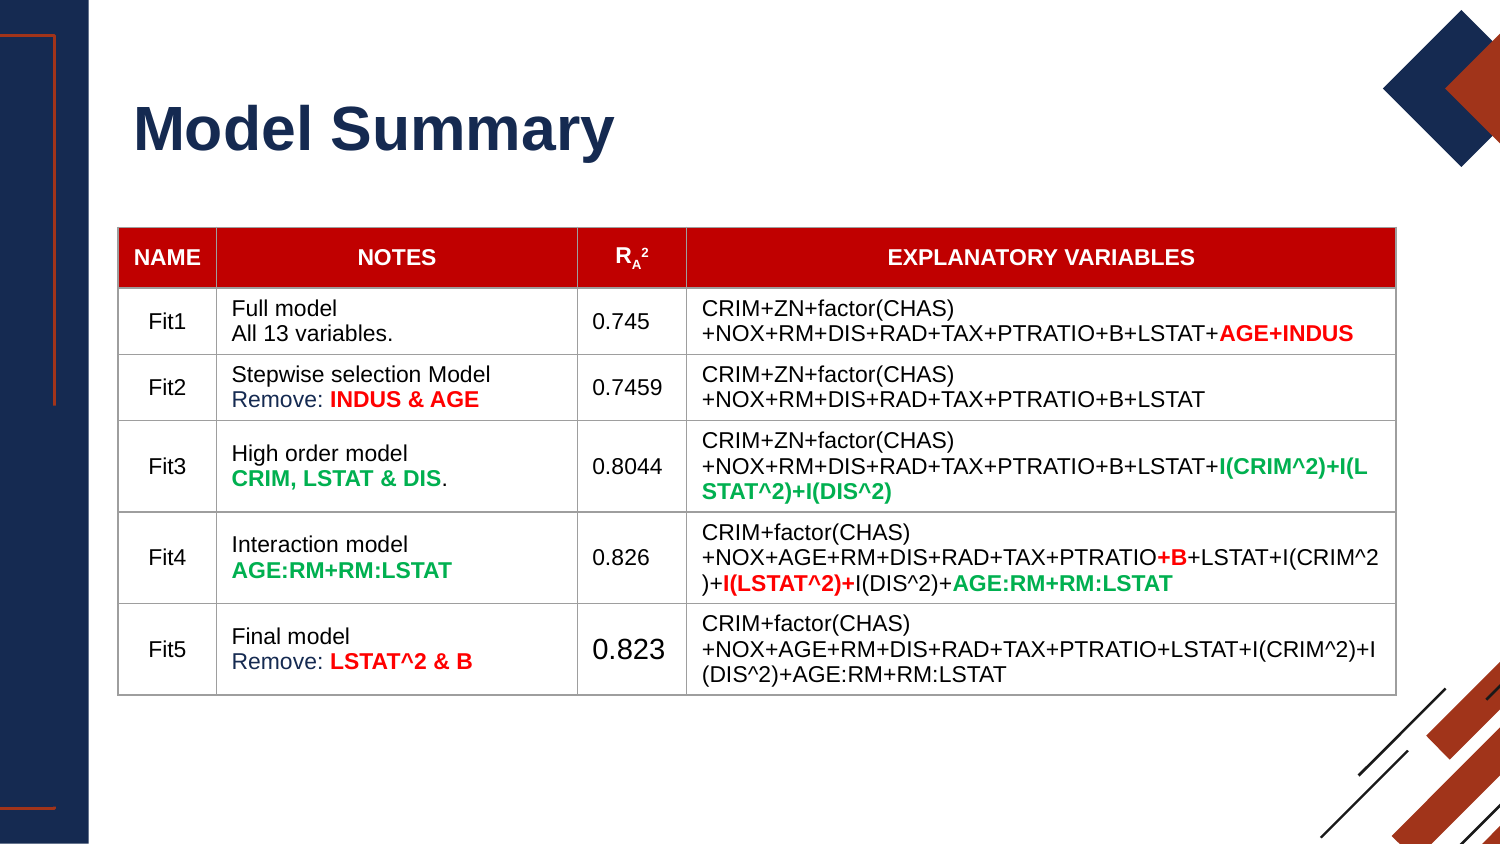

# Model Summary
| NAME | NOTES | RA2 | EXPLANATORY VARIABLES |
| --- | --- | --- | --- |
| Fit1 | Full model All 13 variables. | 0.745 | CRIM+ZN+factor(CHAS)+NOX+RM+DIS+RAD+TAX+PTRATIO+B+LSTAT+AGE+INDUS |
| Fit2 | Stepwise selection Model Remove: INDUS & AGE | 0.7459 | CRIM+ZN+factor(CHAS)+NOX+RM+DIS+RAD+TAX+PTRATIO+B+LSTAT |
| Fit3 | High order model CRIM, LSTAT & DIS. | 0.8044 | CRIM+ZN+factor(CHAS)+NOX+RM+DIS+RAD+TAX+PTRATIO+B+LSTAT+I(CRIM^2)+I(LSTAT^2)+I(DIS^2) |
| Fit4 | Interaction model AGE:RM+RM:LSTAT | 0.826 | CRIM+factor(CHAS)+NOX+AGE+RM+DIS+RAD+TAX+PTRATIO+B+LSTAT+I(CRIM^2)+I(LSTAT^2)+I(DIS^2)+AGE:RM+RM:LSTAT |
| Fit5 | Final model Remove: LSTAT^2 & B | 0.823 | CRIM+factor(CHAS)+NOX+AGE+RM+DIS+RAD+TAX+PTRATIO+LSTAT+I(CRIM^2)+I(DIS^2)+AGE:RM+RM:LSTAT |